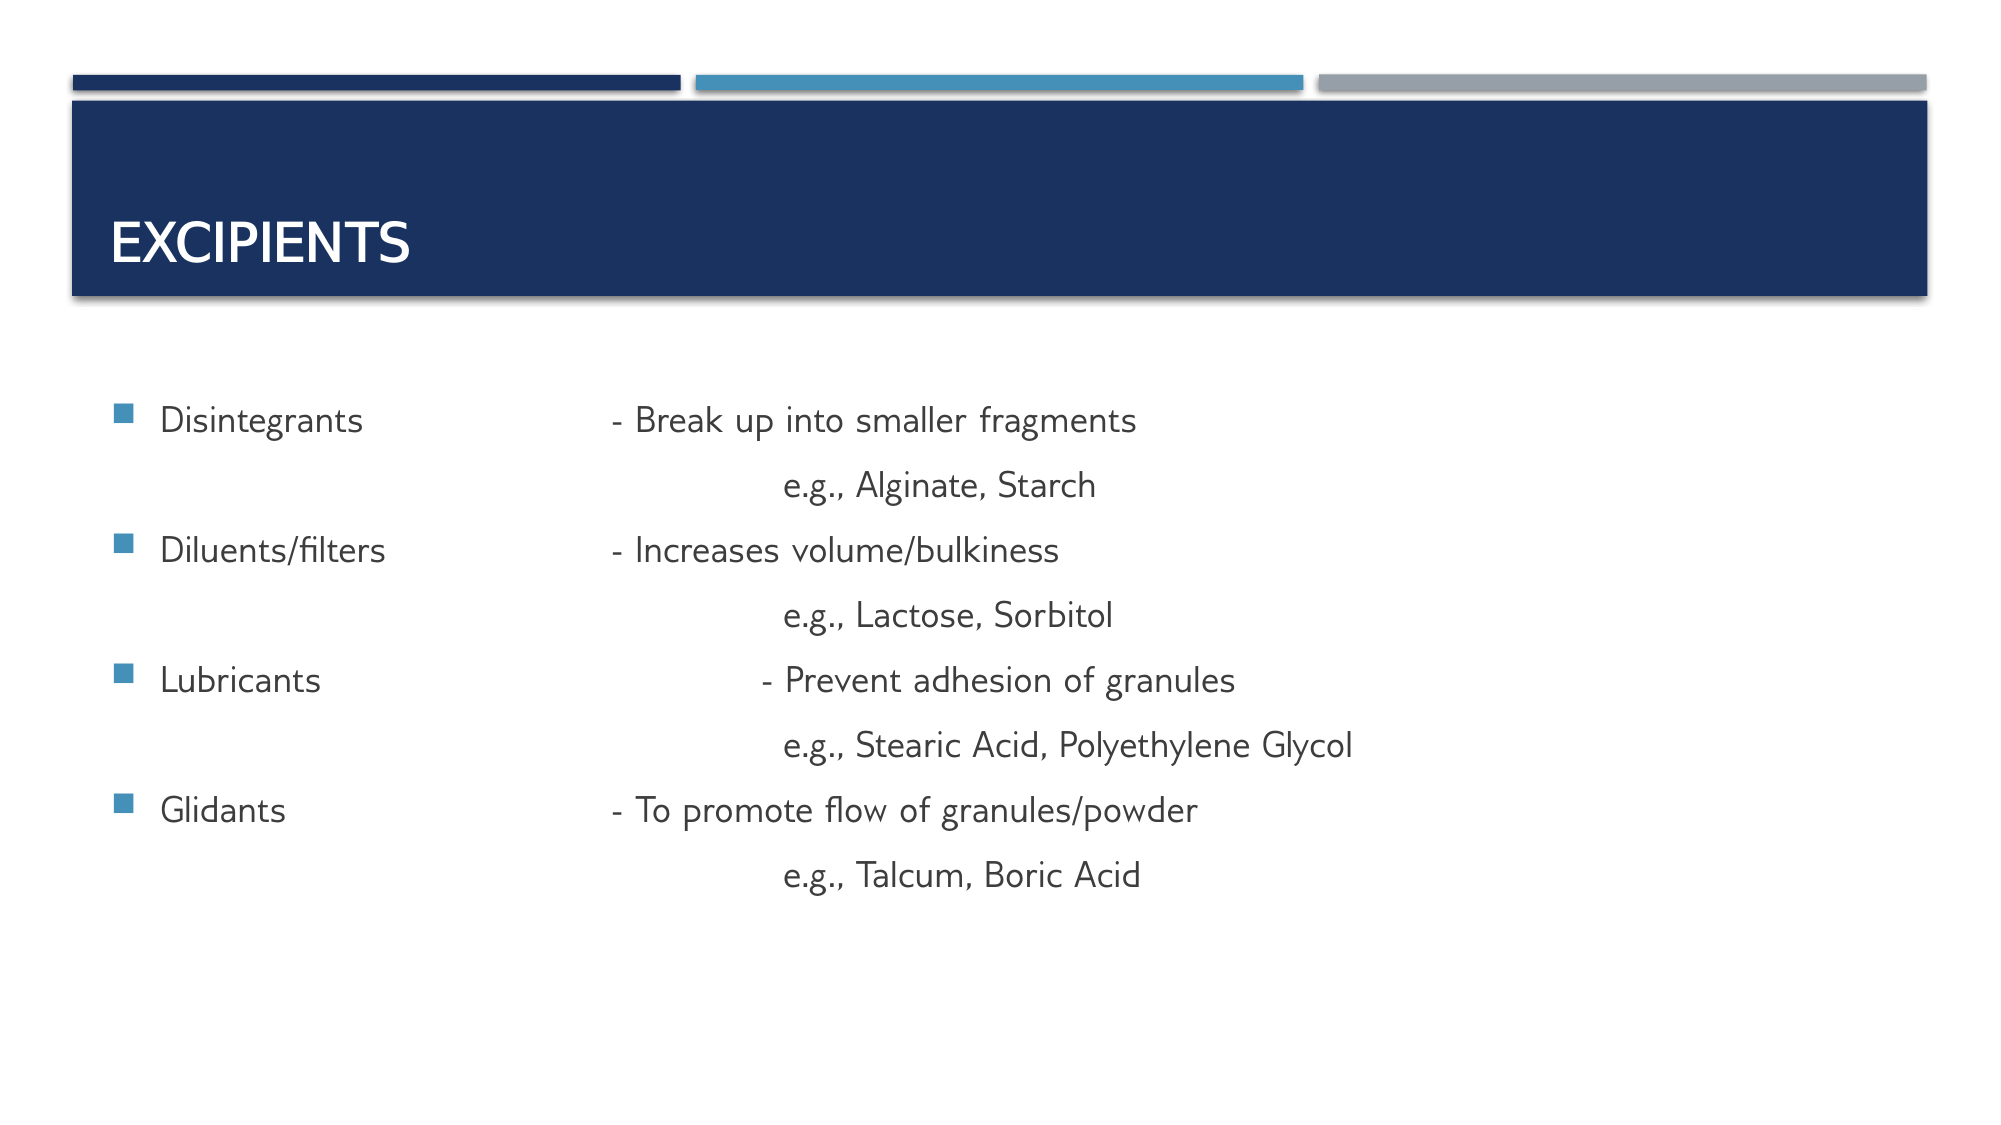

# EXCIPIENTS
Disintegrants		- Break up into smaller fragments
		e.g., Alginate, Starch
Diluents/filters		- Increases volume/bulkiness
		e.g., Lactose, Sorbitol
Lubricants			- Prevent adhesion of granules
		e.g., Stearic Acid, Polyethylene Glycol
Glidants			- To promote flow of granules/powder
		e.g., Talcum, Boric Acid